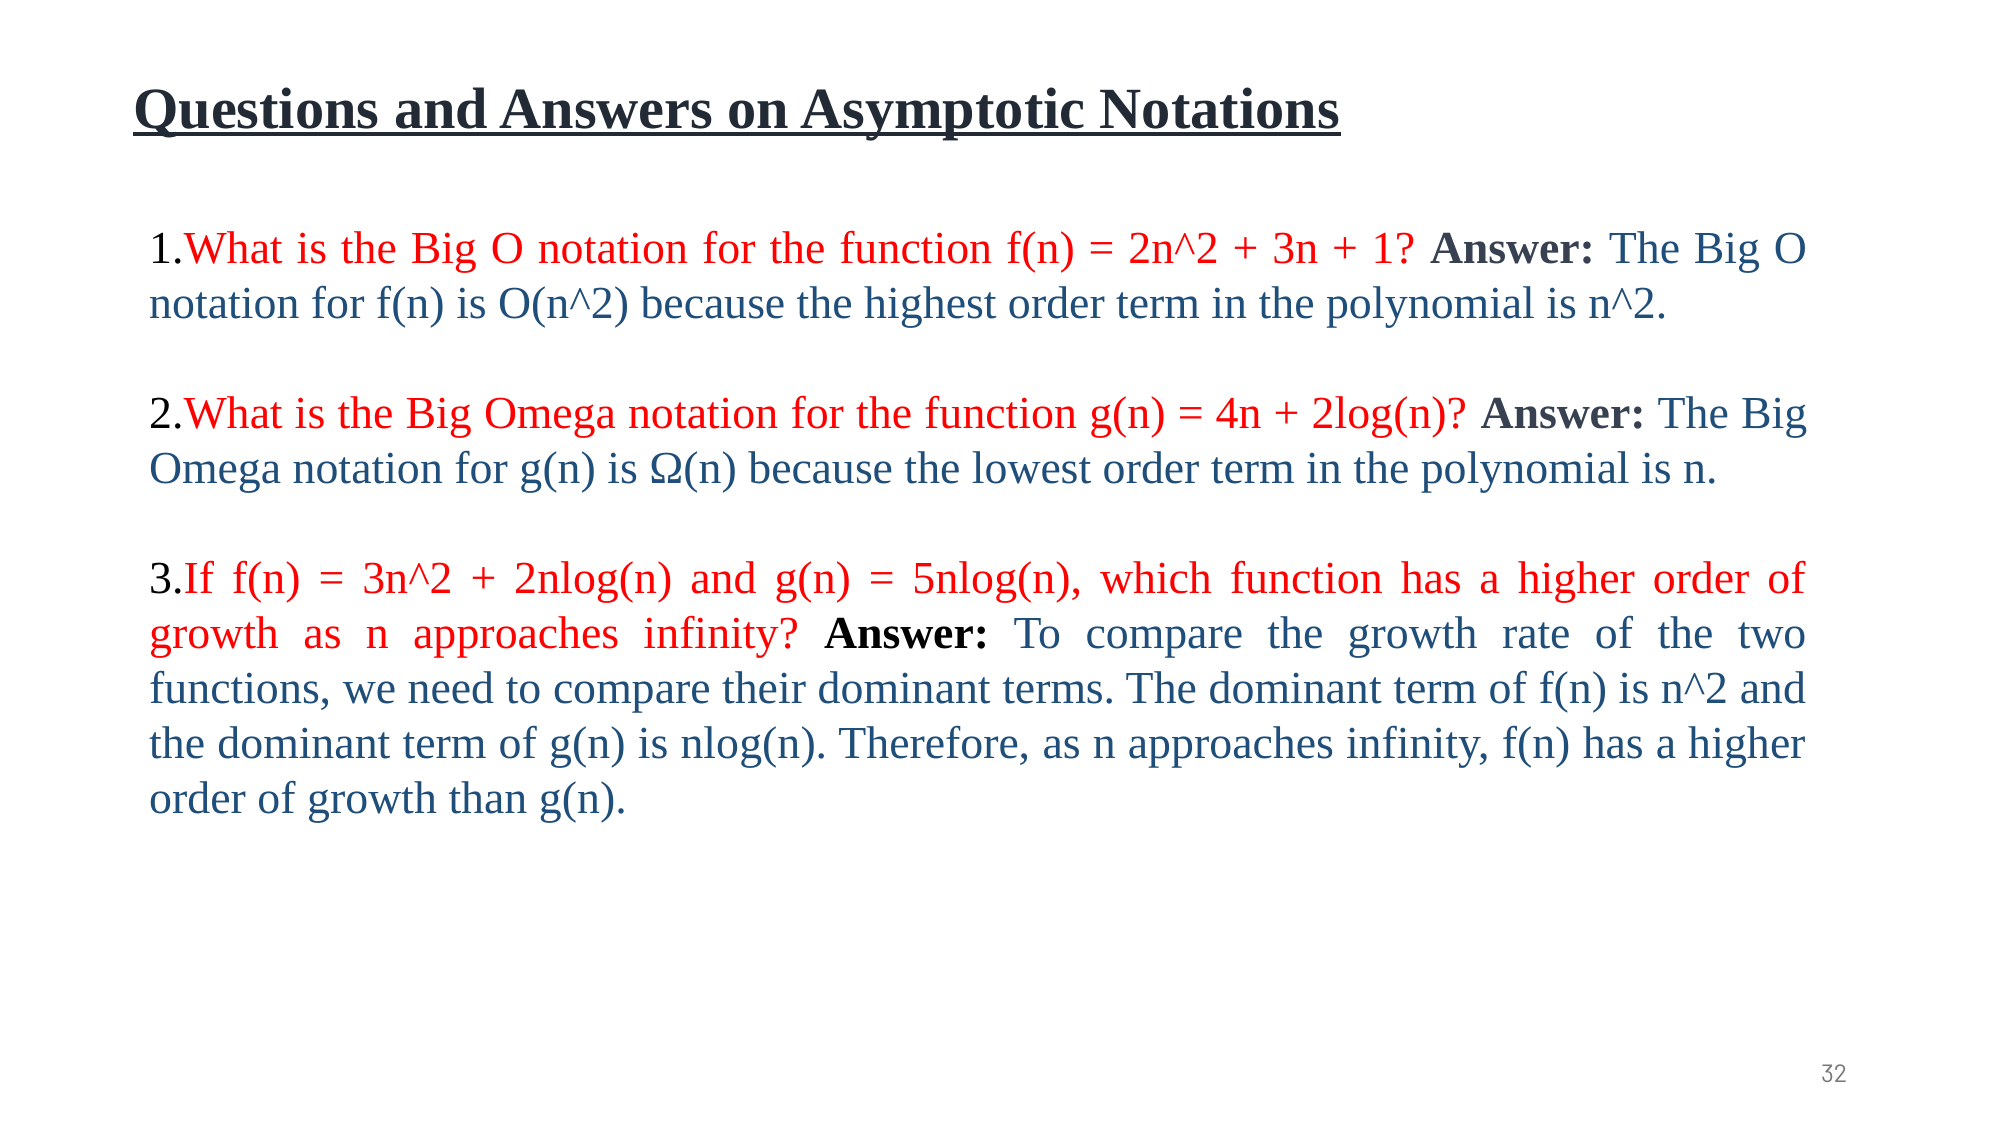

Questions and Answers on Asymptotic Notations
What is the Big O notation for the function f(n) = 2n^2 + 3n + 1? Answer: The Big O notation for f(n) is O(n^2) because the highest order term in the polynomial is n^2.

What is the Big Omega notation for the function g(n) = 4n + 2log(n)? Answer: The Big Omega notation for g(n) is Ω(n) because the lowest order term in the polynomial is n.

If f(n) = 3n^2 + 2nlog(n) and g(n) = 5nlog(n), which function has a higher order of growth as n approaches infinity? Answer: To compare the growth rate of the two functions, we need to compare their dominant terms. The dominant term of f(n) is n^2 and the dominant term of g(n) is nlog(n). Therefore, as n approaches infinity, f(n) has a higher order of growth than g(n).

32